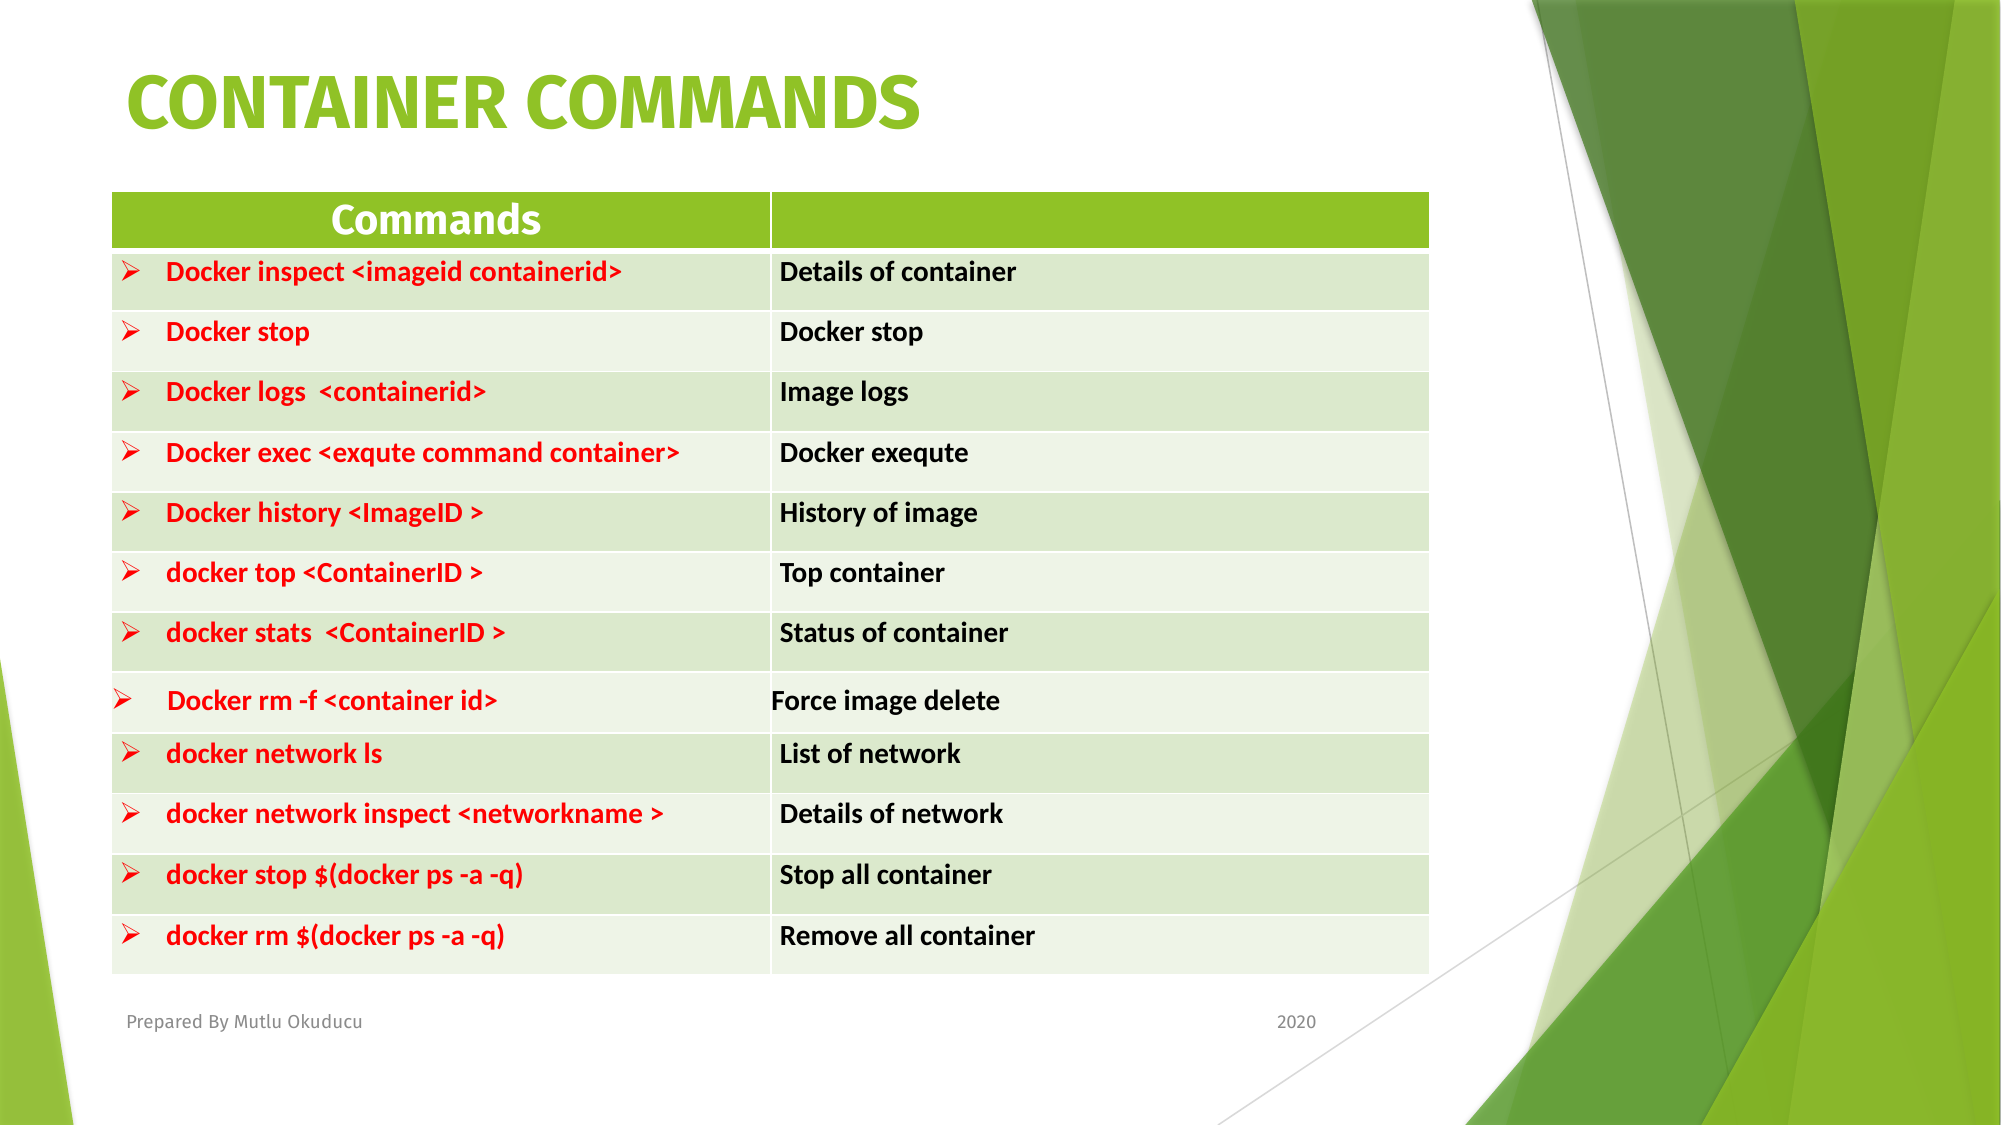

# container commands
| Commands |  |
| --- | --- |
| Docker inspect <imageid containerid> | Details of container |
| Docker stop | Docker stop |
| Docker logs <containerid> | Image logs |
| Docker exec <exqute command container> | Docker exequte |
| Docker history <ImageID > | History of image |
| docker top <ContainerID > | Top container |
| docker stats <ContainerID > | Status of container |
| Docker rm -f <container id> | Force image delete |
| docker network ls | List of network |
| docker network inspect <networkname > | Details of network |
| docker stop $(docker ps -a -q) | Stop all container |
| docker rm $(docker ps -a -q) | Remove all container |

Prepared By Mutlu Okuducu
2020